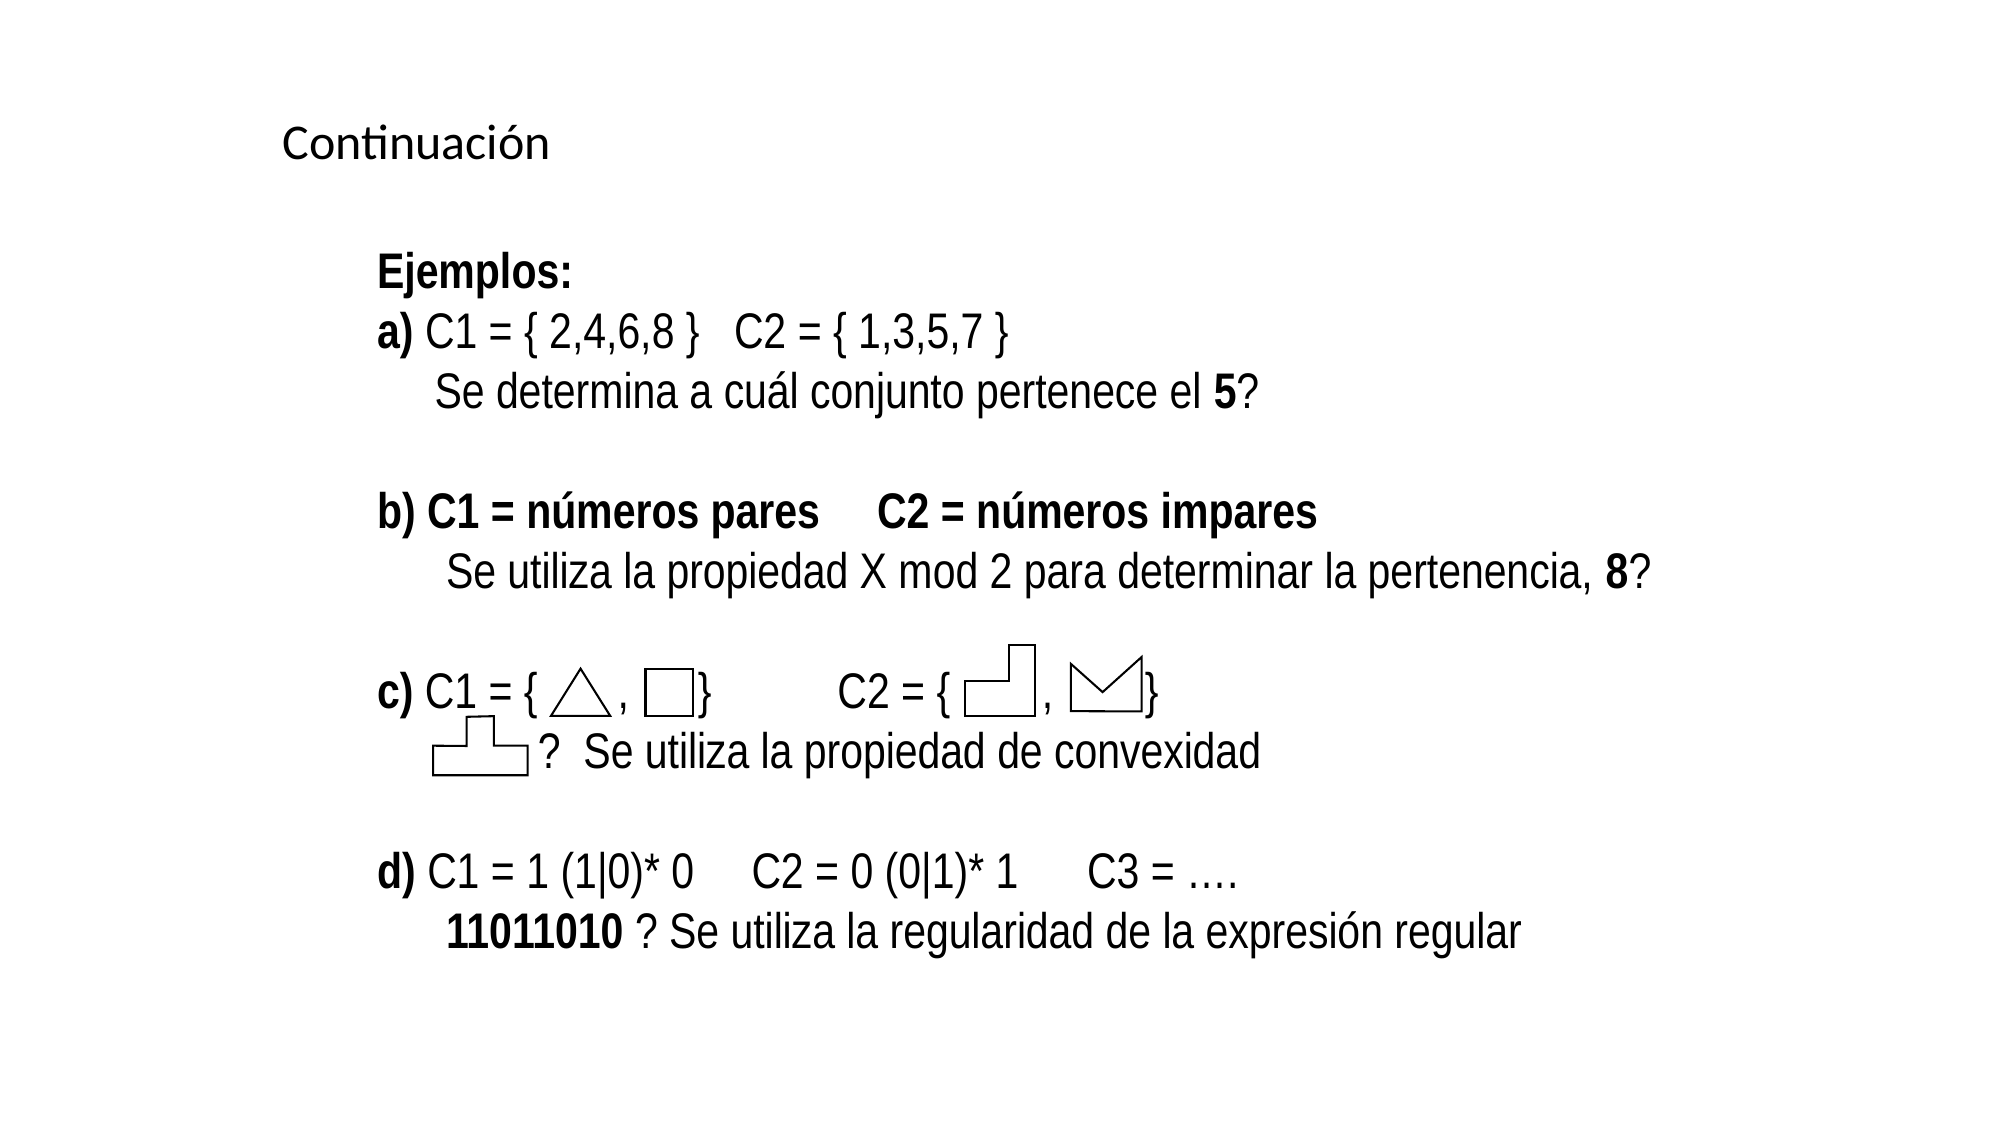

# Continuación
Ejemplos:
a) C1 = { 2,4,6,8 }   C2 = { 1,3,5,7 }
     Se determina a cuál conjunto pertenece el 5?

b) C1 = números pares     C2 = números impares
      Se utiliza la propiedad X mod 2 para determinar la pertenencia, 8?

c) C1 = {       ,      }           C2 = {        ,        }
              ?  Se utiliza la propiedad de convexidad

d) C1 = 1 (1|0)* 0     C2 = 0 (0|1)* 1      C3 = ….
      11011010 ? Se utiliza la regularidad de la expresión regular